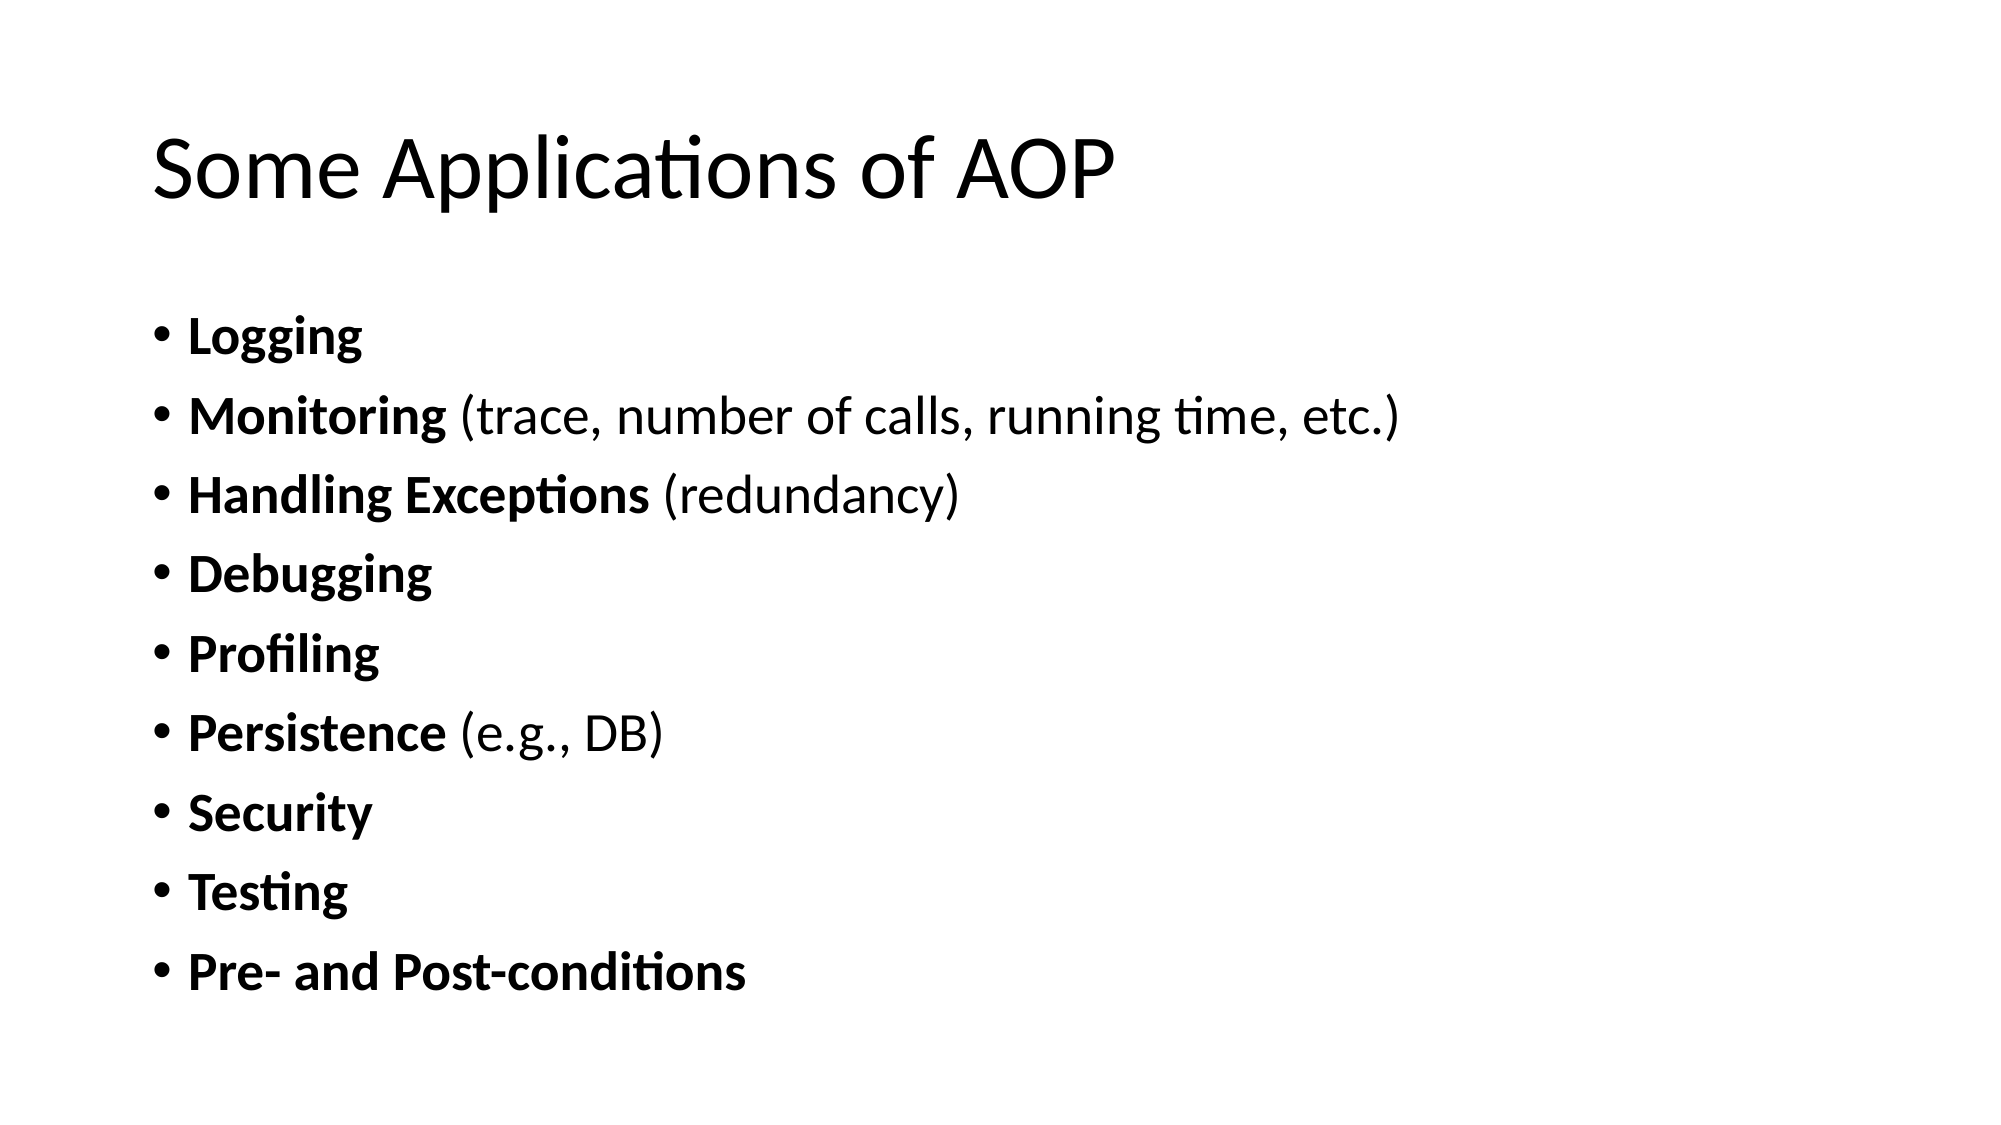

# Some Applications of AOP
Logging
Monitoring (trace, number of calls, running time, etc.)
Handling Exceptions (redundancy)
Debugging
Profiling
Persistence (e.g., DB)
Security
Testing
Pre- and Post-conditions